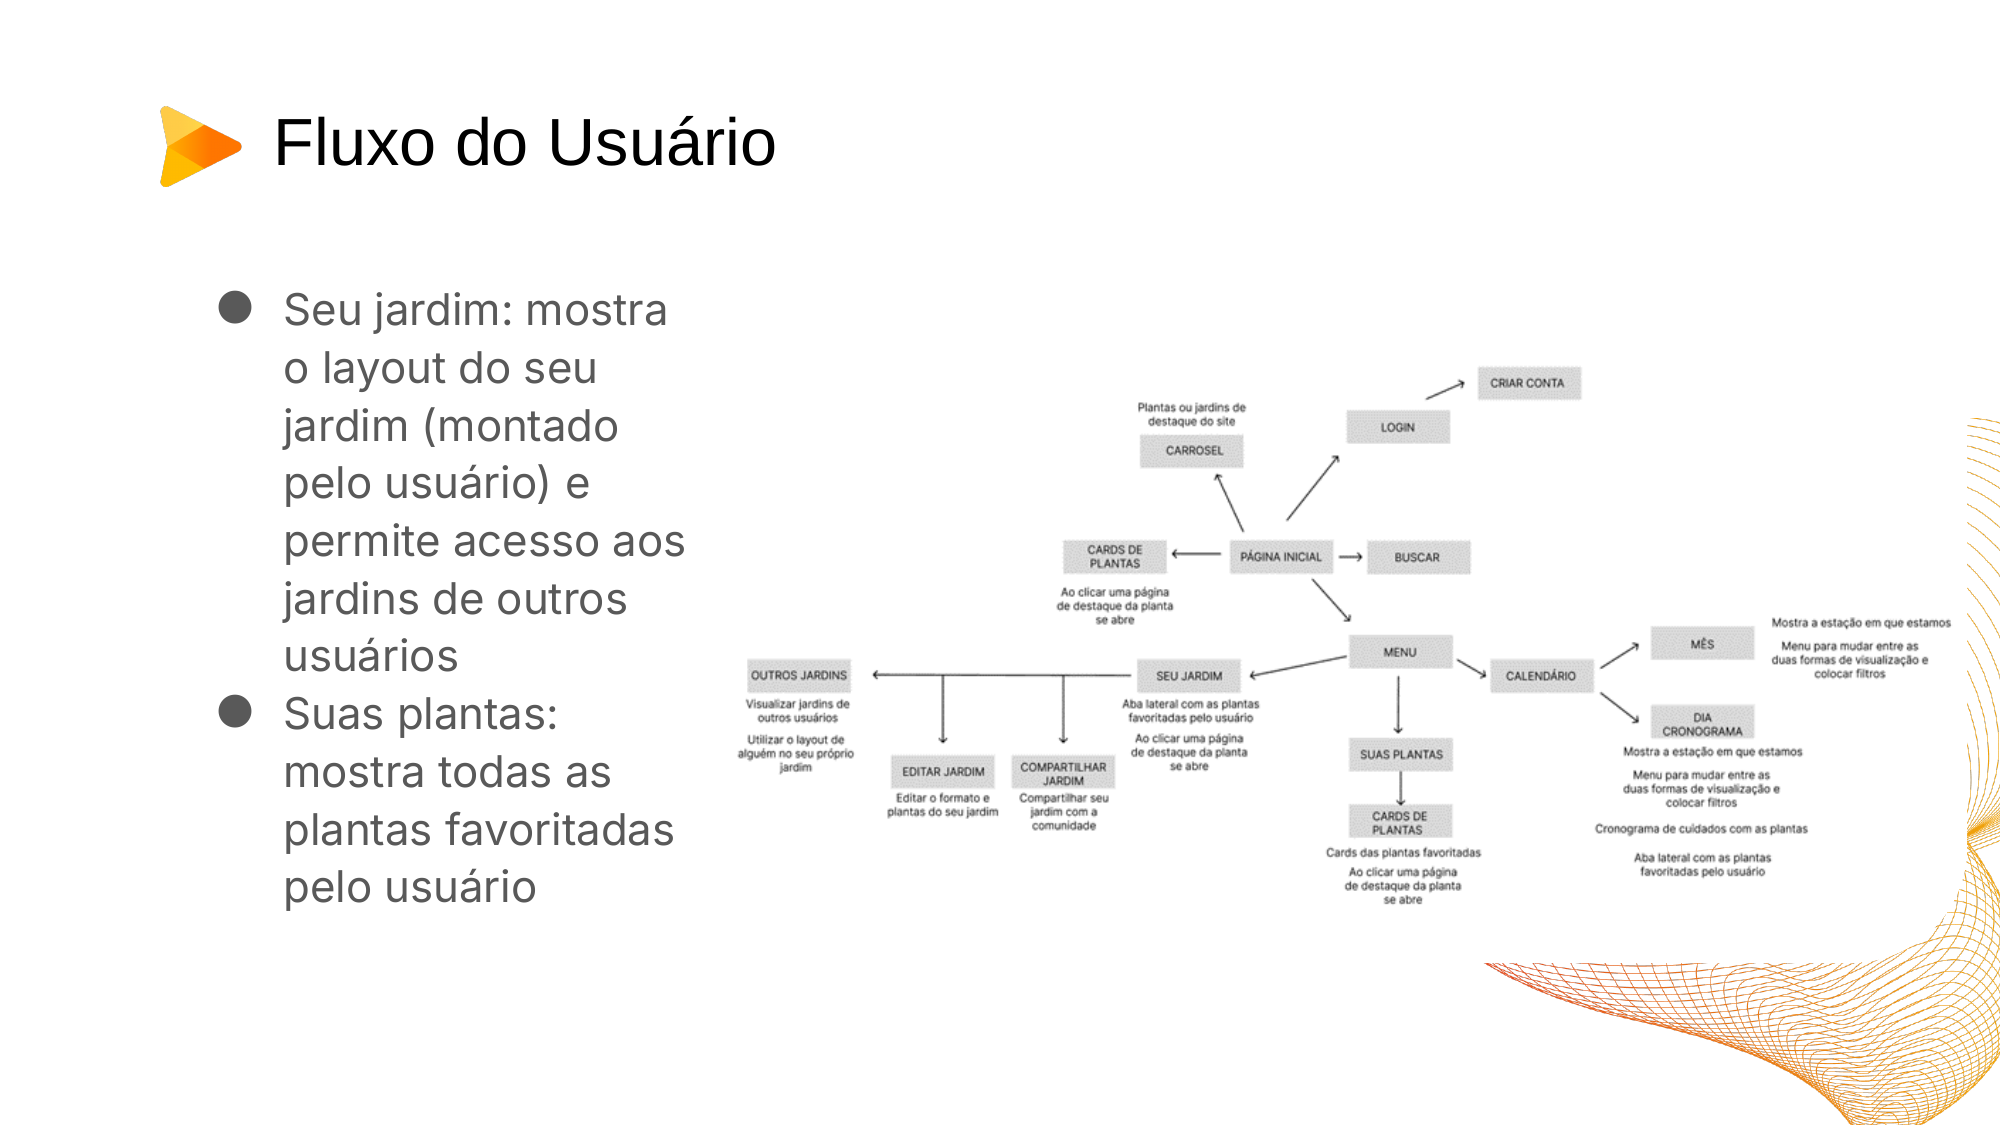

# Fluxo do Usuário
Seu jardim: mostra o layout do seu jardim (montado pelo usuário) e permite acesso aos jardins de outros usuários
Suas plantas: mostra todas as plantas favoritadas pelo usuário